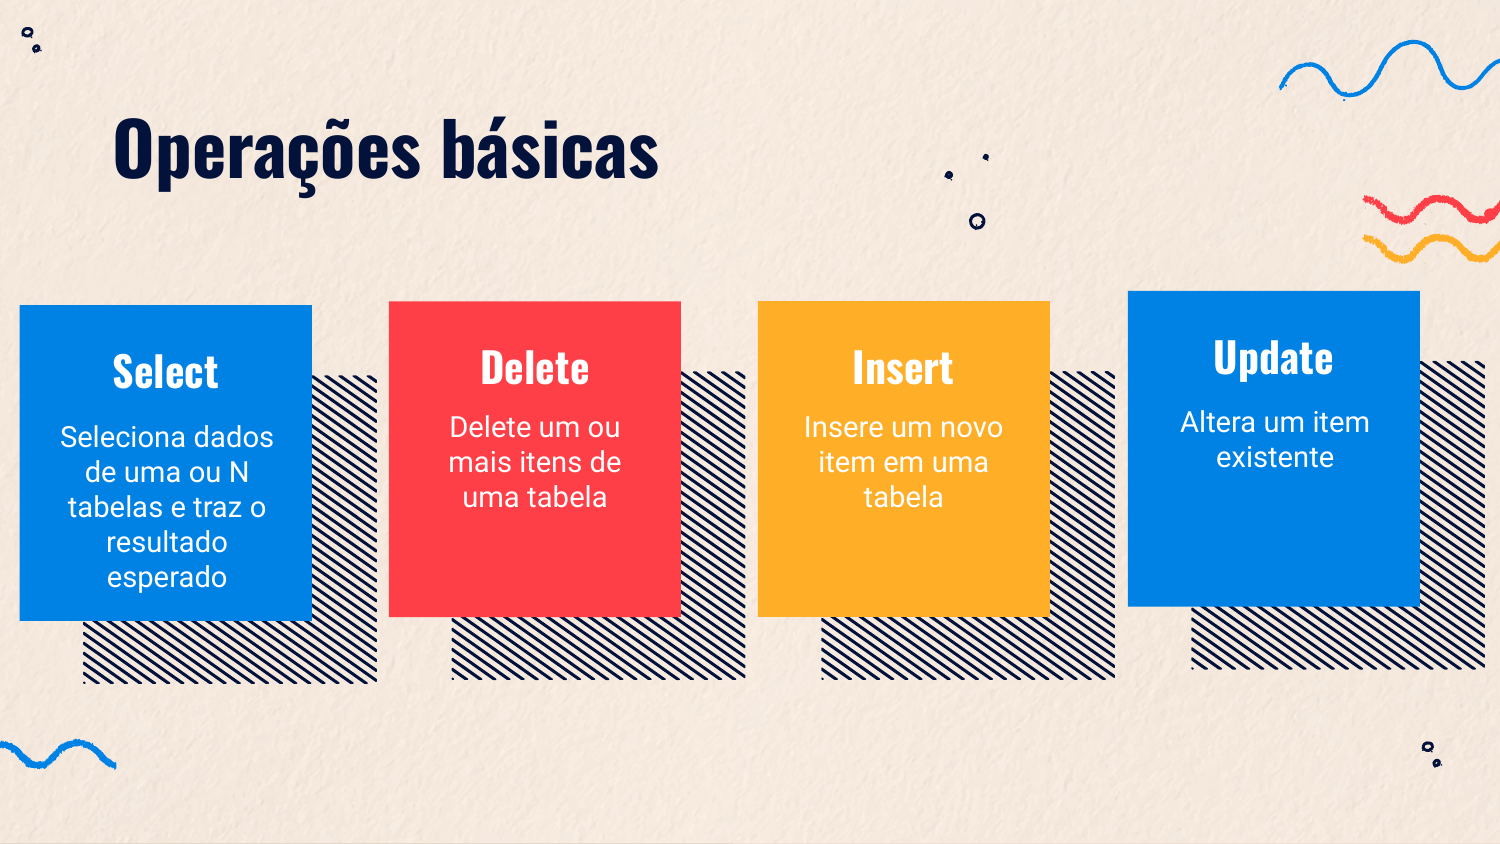

# Operações básicas

Update
Insert
Delete
Select

Altera um item existente

Insere um novo item em uma tabela
Delete um ou mais itens de uma tabela

Seleciona dados de uma ou N tabelas e traz o resultado esperado